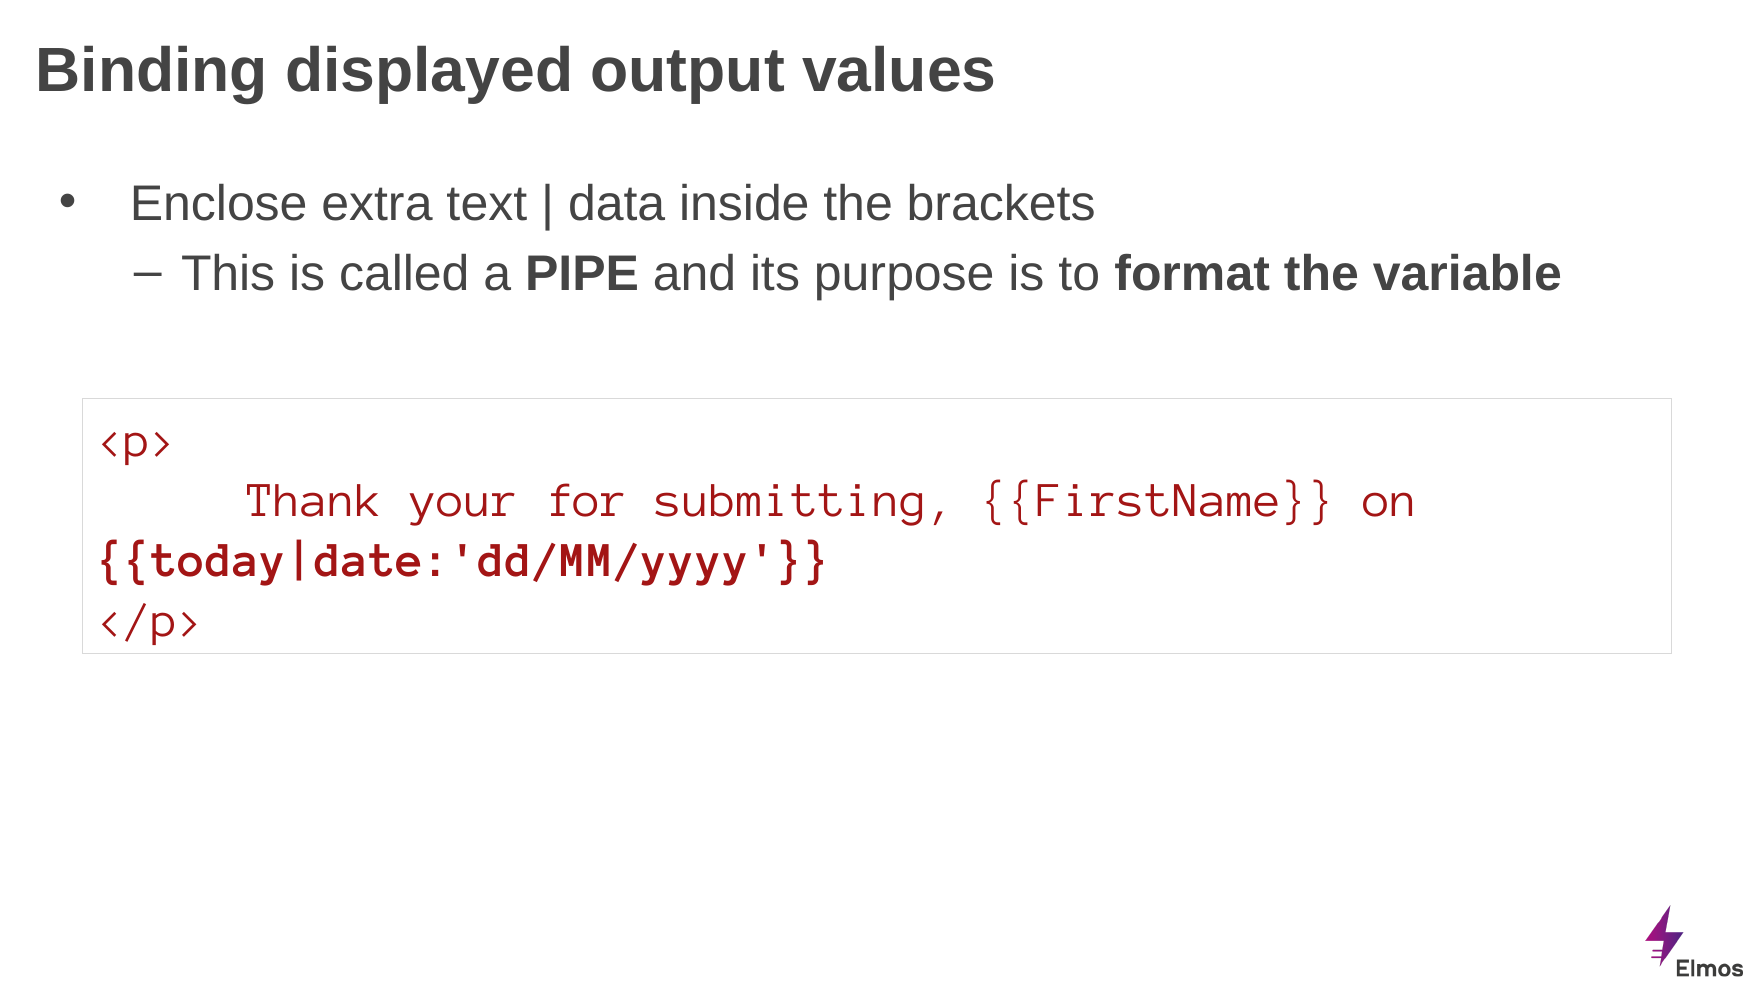

# Binding displayed output values
Enclose extra text | data inside the brackets
This is called a PIPE and its purpose is to format the variable

<p>
	Thank your for submitting, {{FirstName}} on 	{{today|date:'dd/MM/yyyy'}}
</p>